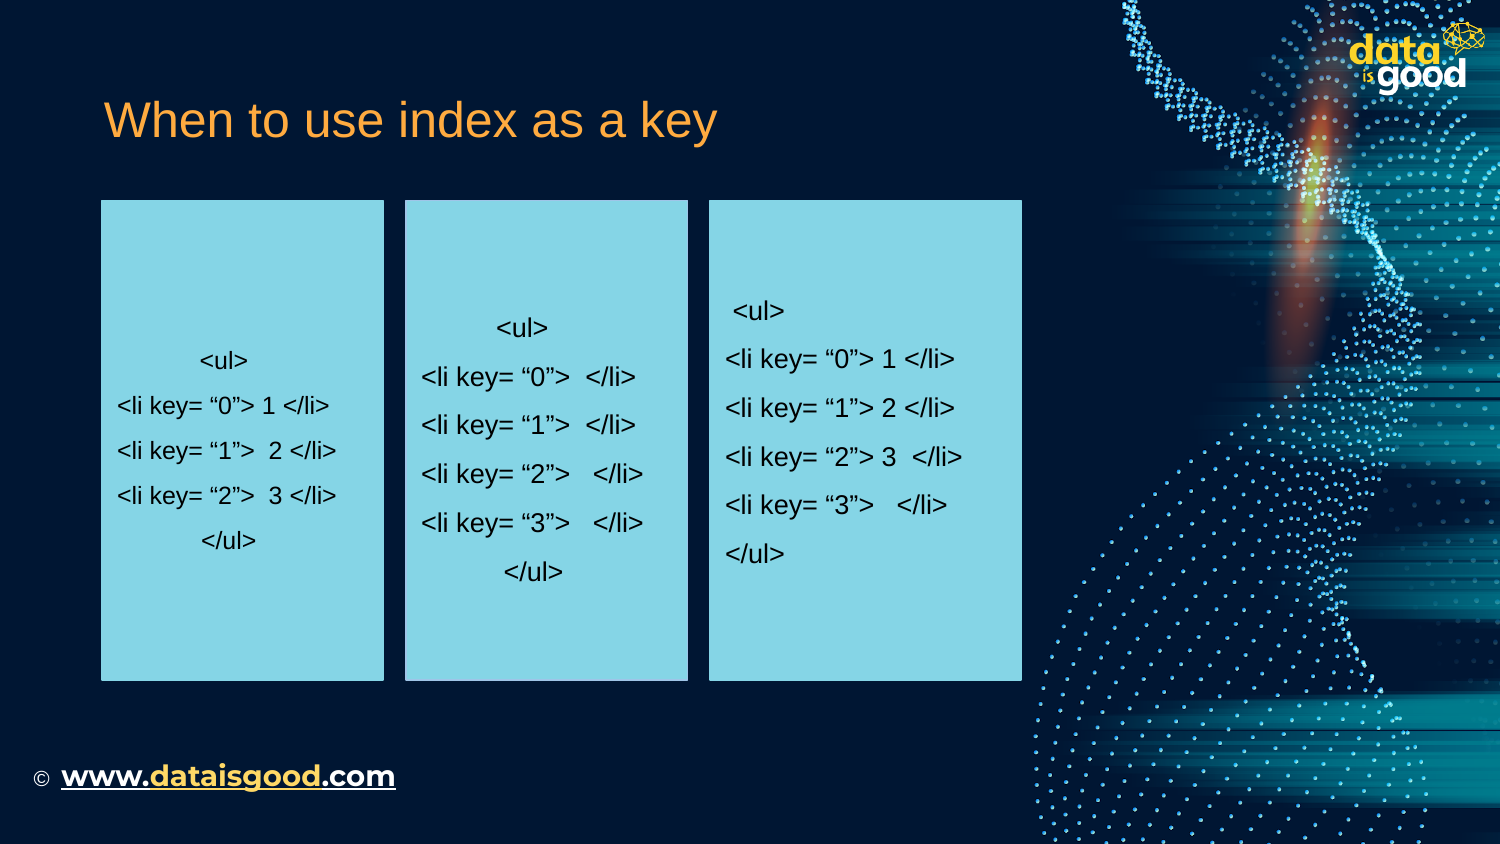

# When to use index as a key
           <ul>
<li key= “0”> 1 </li>
<li key= “1”>  2 </li>
<li key= “2”>  3 </li>
            </ul>
          <ul>
<li key= “0”>  </li>
<li key= “1”>  </li>
<li key= “2”>   </li>
<li key= “3”>   </li>
           </ul>
 <ul>
<li key= “0”> 1 </li>
<li key= “1”> 2 </li>
<li key= “2”> 3  </li>
<li key= “3”>   </li>
</ul>